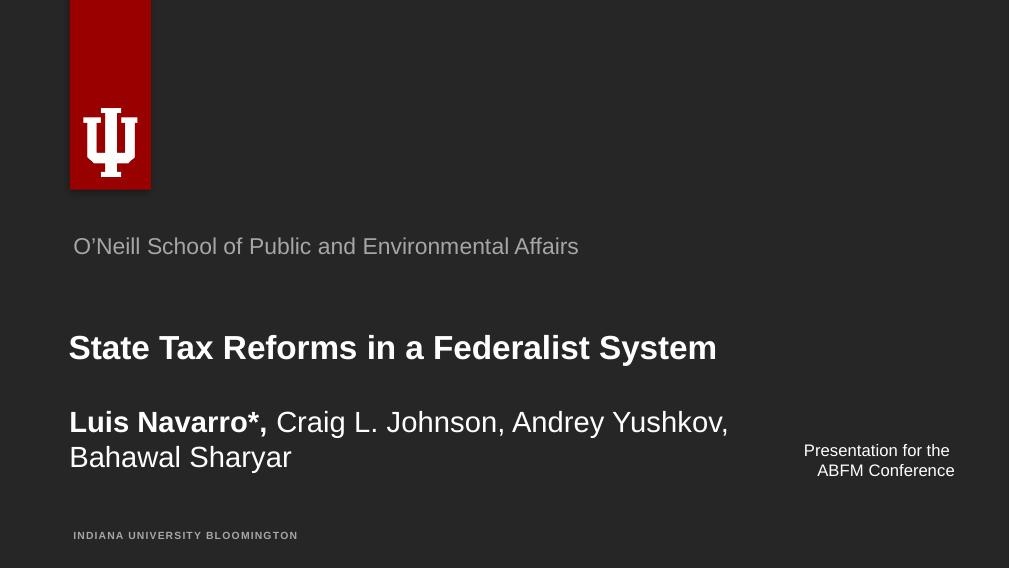

O’Neill School of Public and Environmental Affairs
# State Tax Reforms in a Federalist System
Luis Navarro*, Craig L. Johnson, Andrey Yushkov, Bahawal Sharyar
Presentation for the
ABFM Conference
INDIANA UNIVERSITY BLOOMINGTON